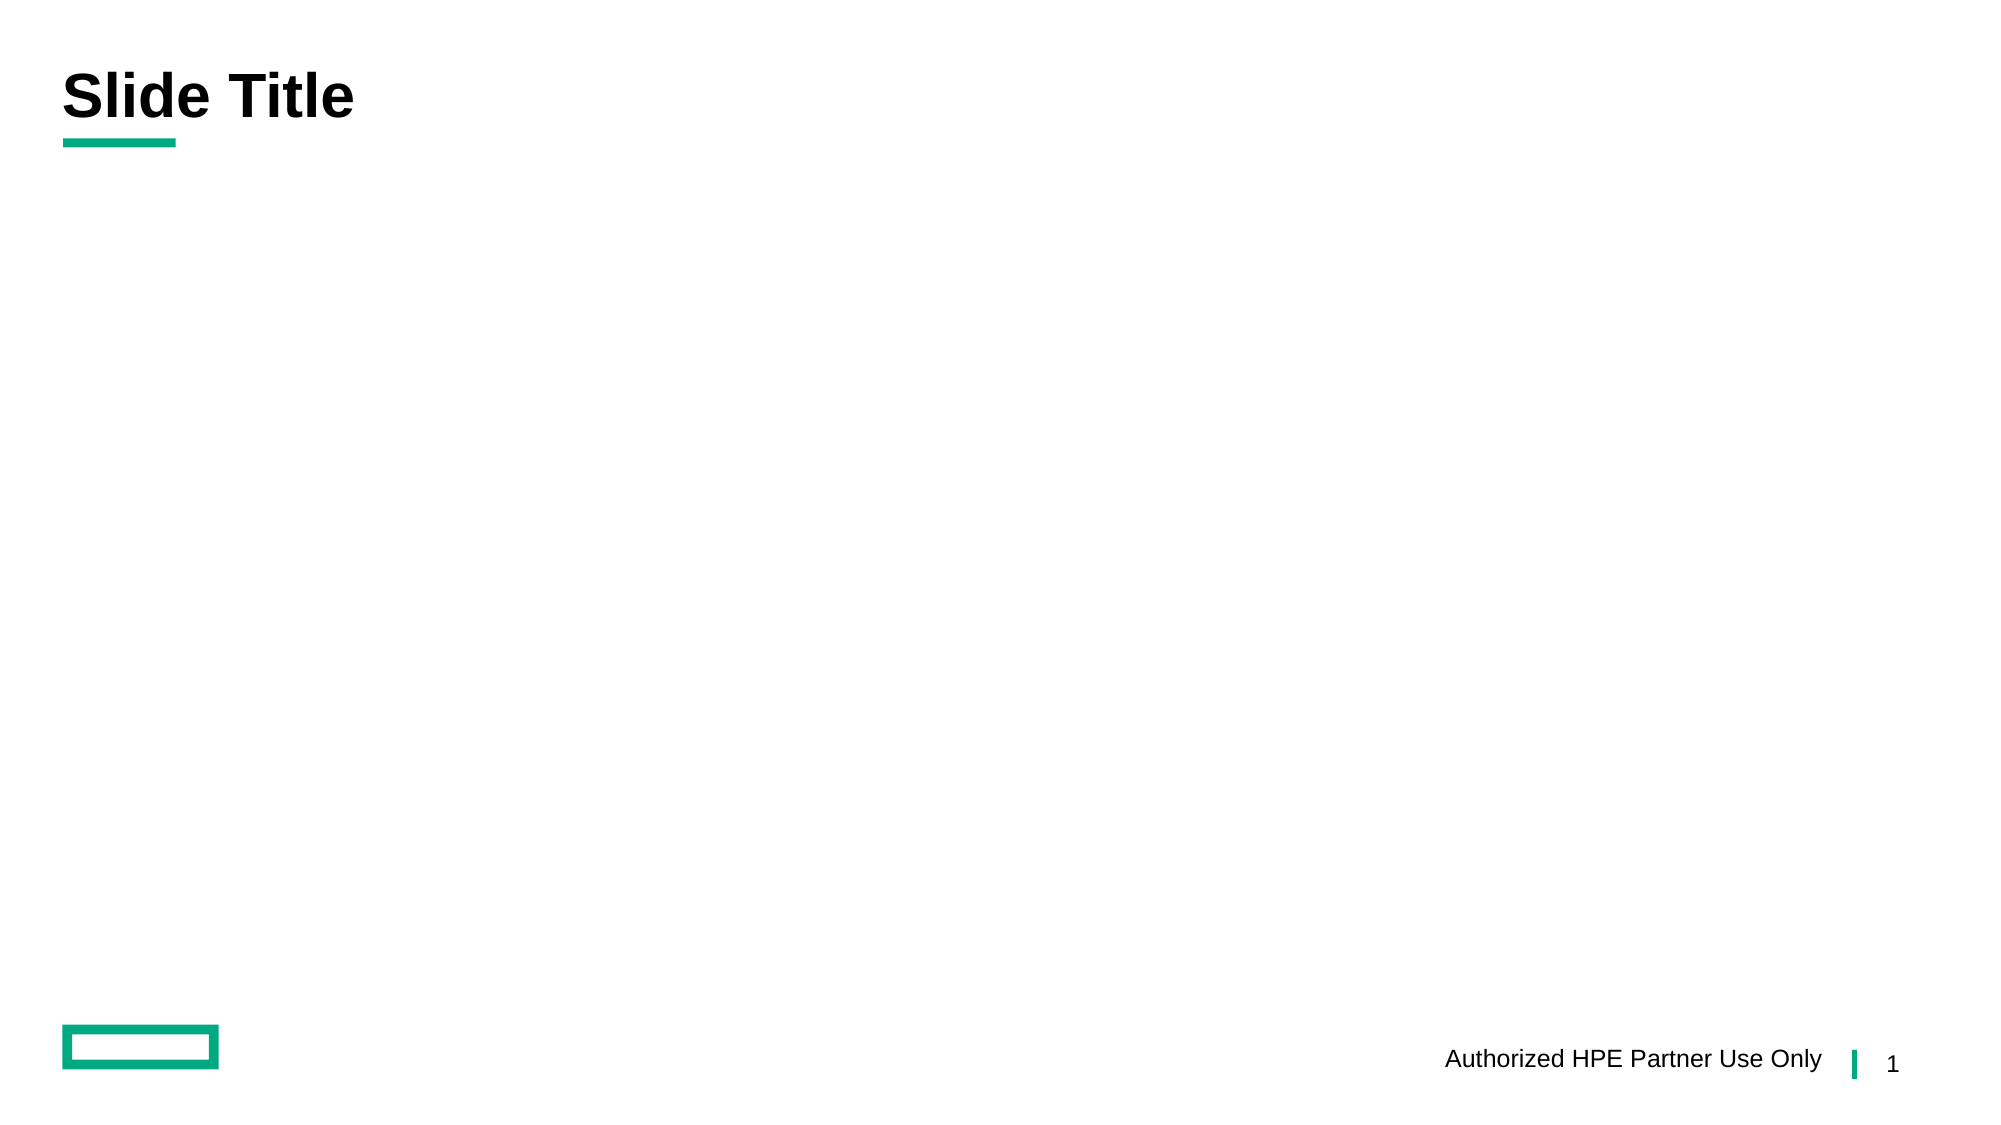

# Slide Title

Authorized HPE Partner Use Only
1